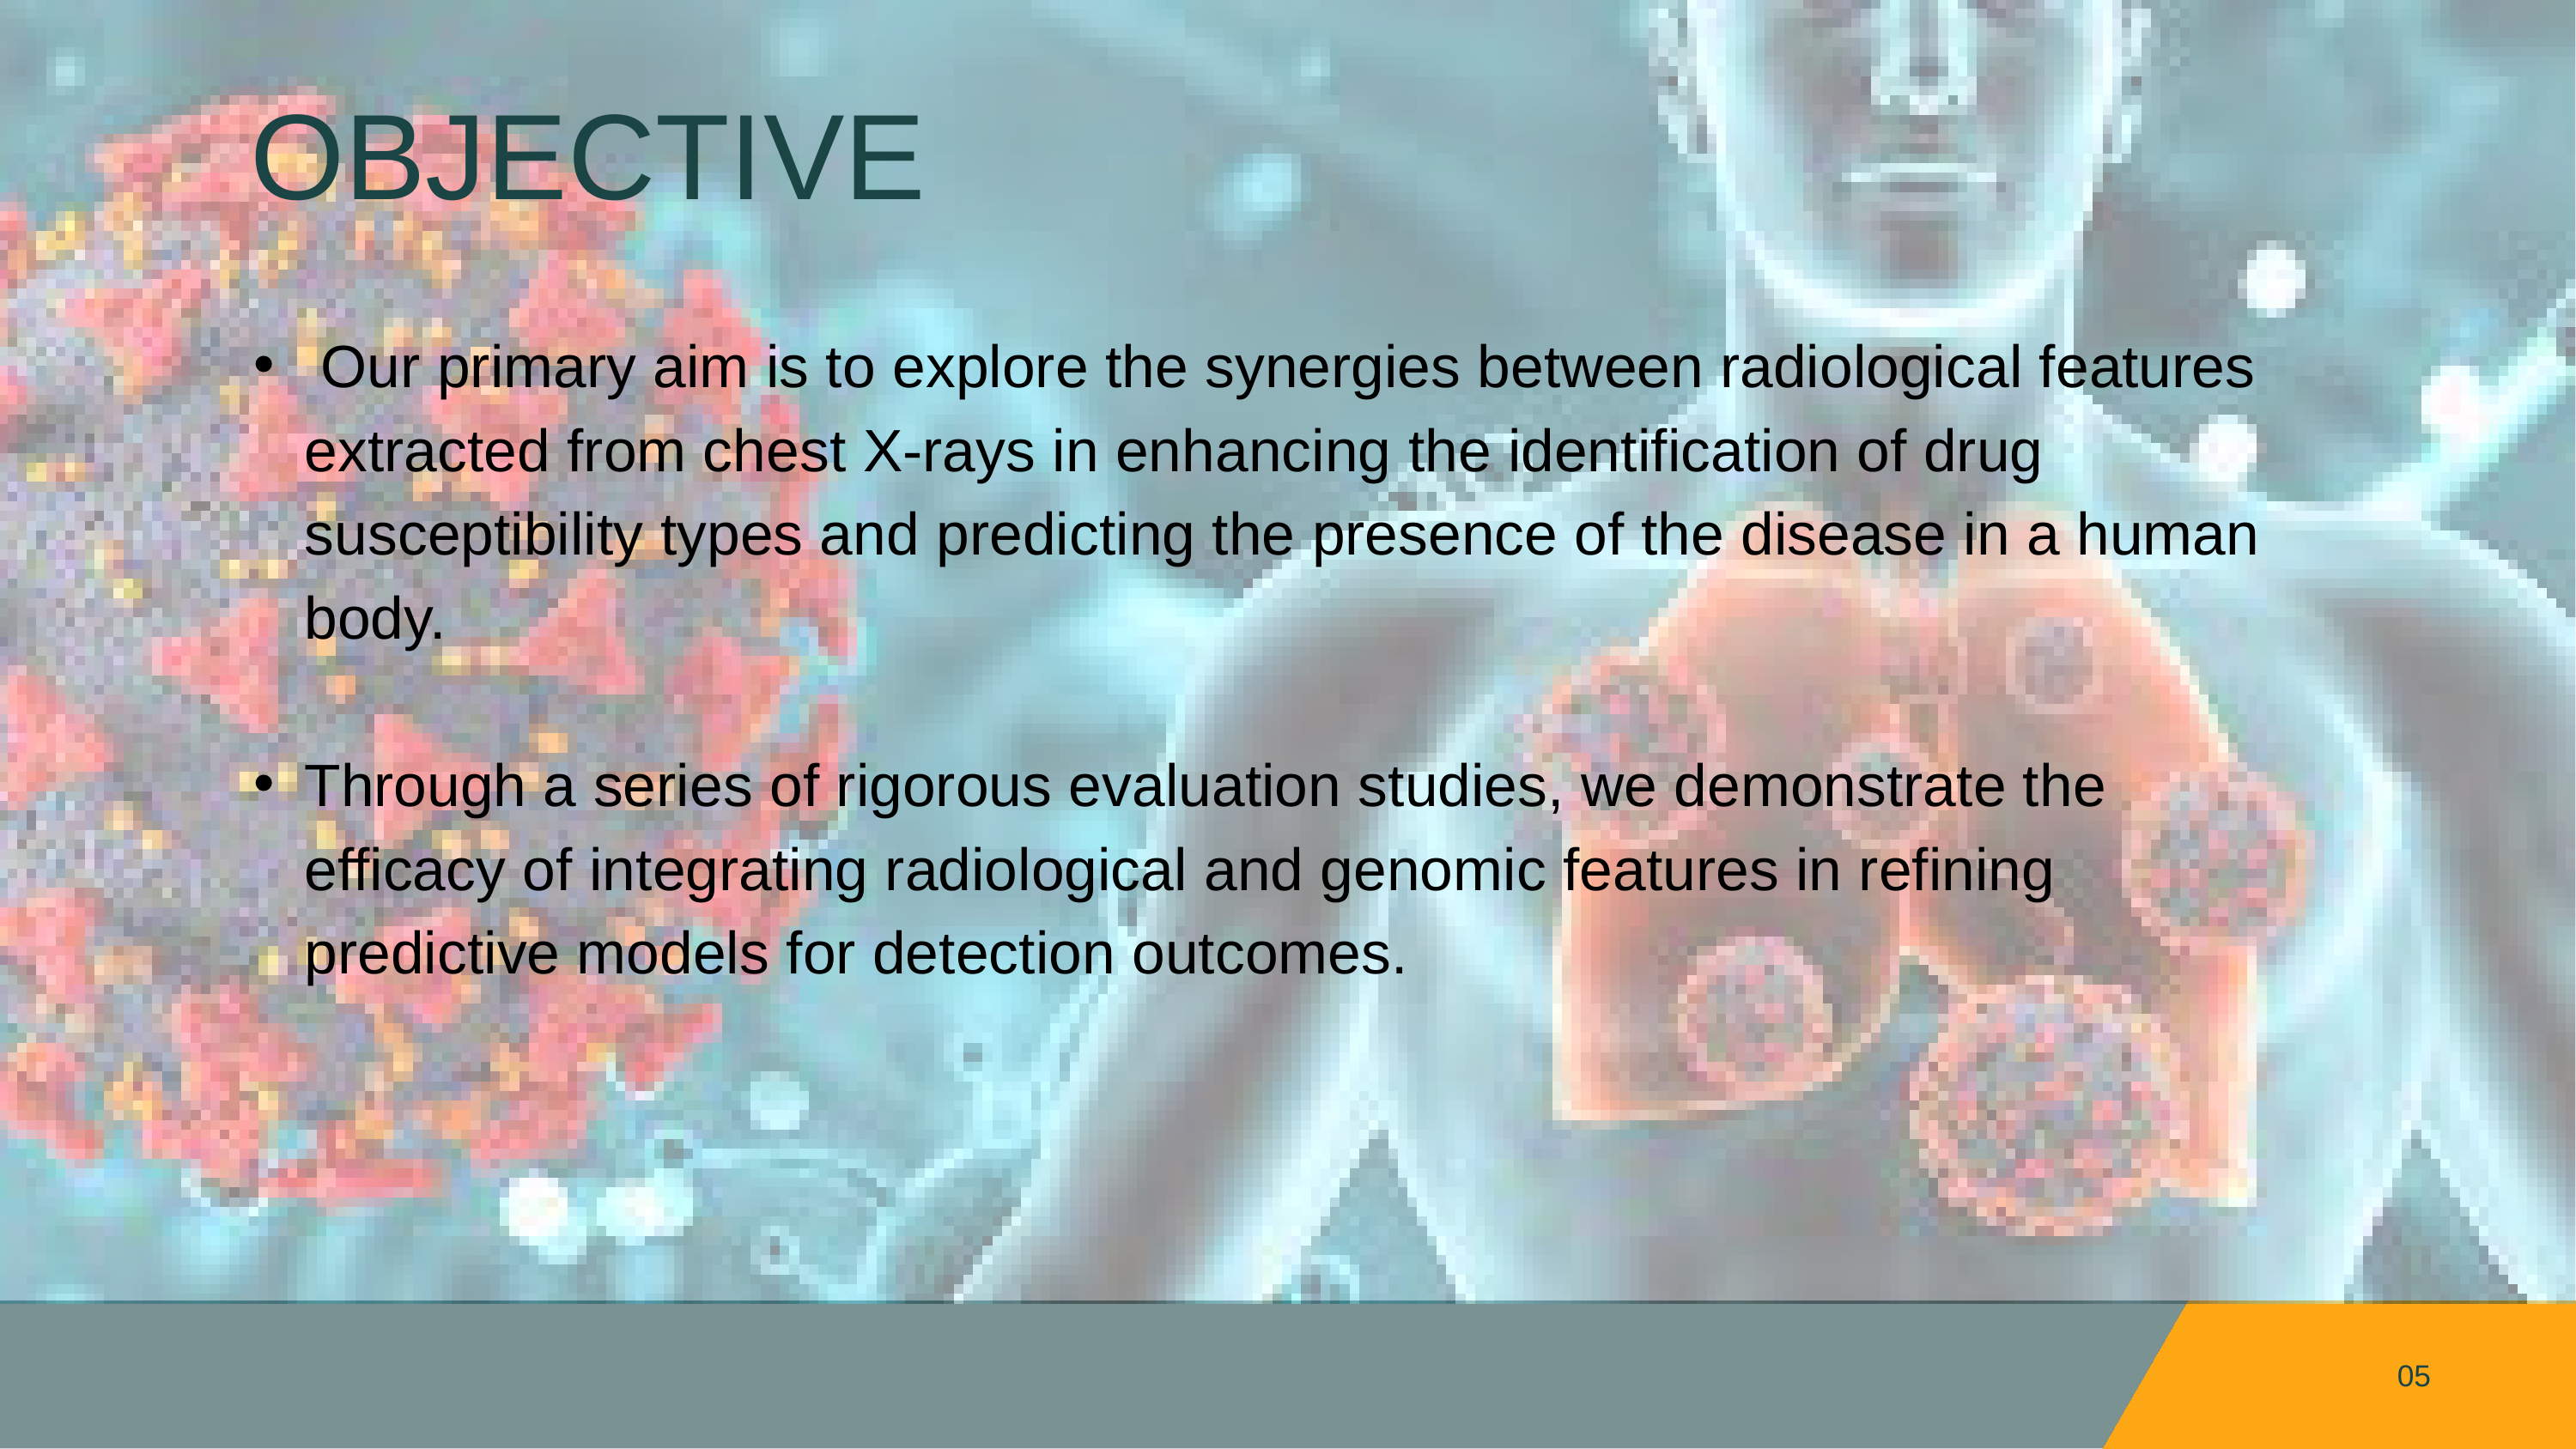

OBJECTIVE
 Our primary aim is to explore the synergies between radiological features extracted from chest X-rays in enhancing the identification of drug susceptibility types and predicting the presence of the disease in a human body.

Through a series of rigorous evaluation studies, we demonstrate the efficacy of integrating radiological and genomic features in refining predictive models for detection outcomes.

05